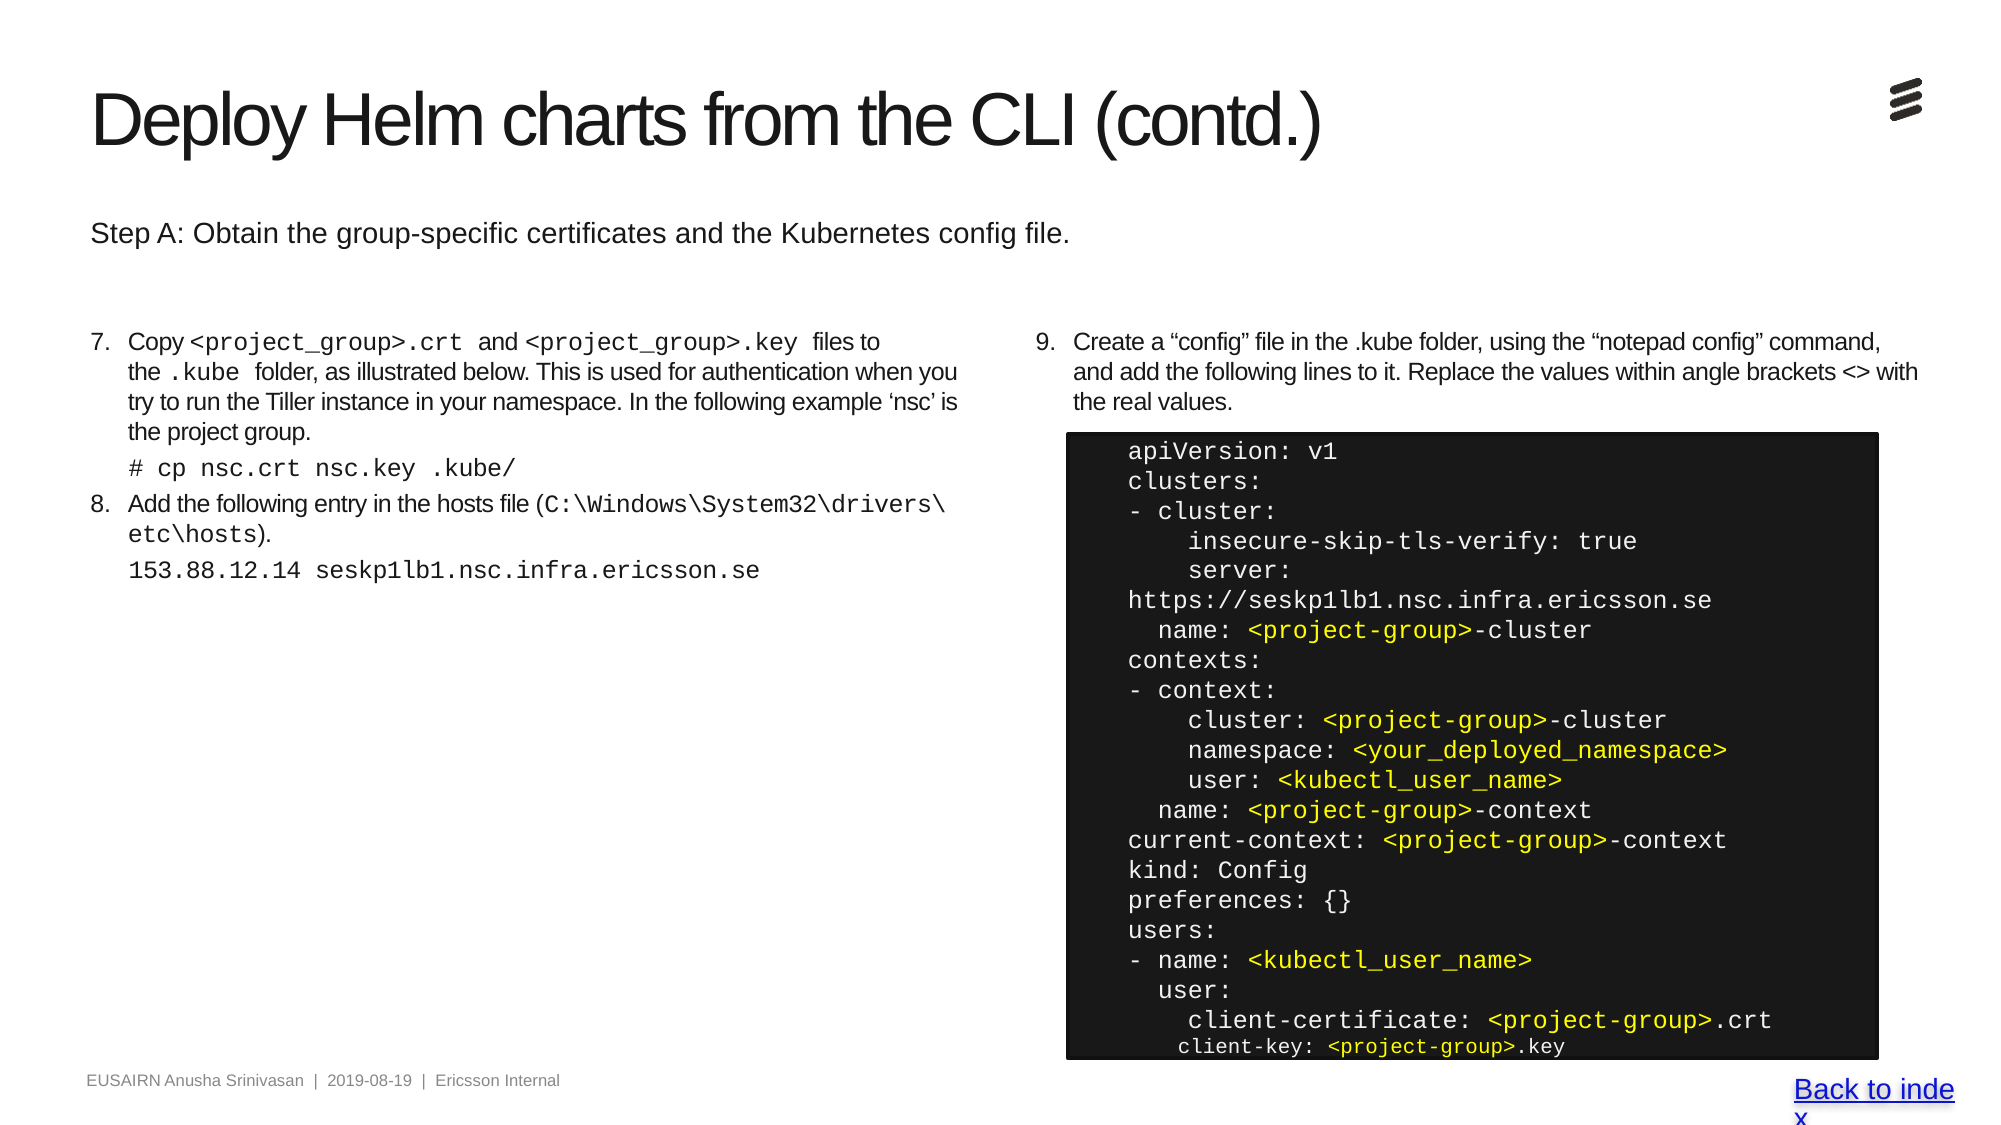

# Deploy Helm charts from the CLI (contd.)
Step A: Obtain the group-specific certificates and the Kubernetes config file.
Copy <project_group>.crt and <project_group>.key files to the .kube folder, as illustrated below. This is used for authentication when you try to run the Tiller instance in your namespace. In the following example ‘nsc’ is the project group.
# cp nsc.crt nsc.key .kube/
Add the following entry in the hosts file (C:\Windows\System32\drivers\etc\hosts).
153.88.12.14 seskp1lb1.nsc.infra.ericsson.se

Create a “config” file in the .kube folder, using the “notepad config” command, and add the following lines to it. Replace the values within angle brackets <> with the real values.
apiVersion: v1
clusters:
- cluster:
    insecure-skip-tls-verify: true
    server: https://seskp1lb1.nsc.infra.ericsson.se
  name: <project-group>-cluster
contexts:
- context:
    cluster: <project-group>-cluster
    namespace: <your_deployed_namespace>
    user: <kubectl_user_name>
  name: <project-group>-context
current-context: <project-group>-context
kind: Config
preferences: {}
users:
- name: <kubectl_user_name>
  user:
    client-certificate: <project-group>.crt
    client-key: <project-group>.key
Back to index